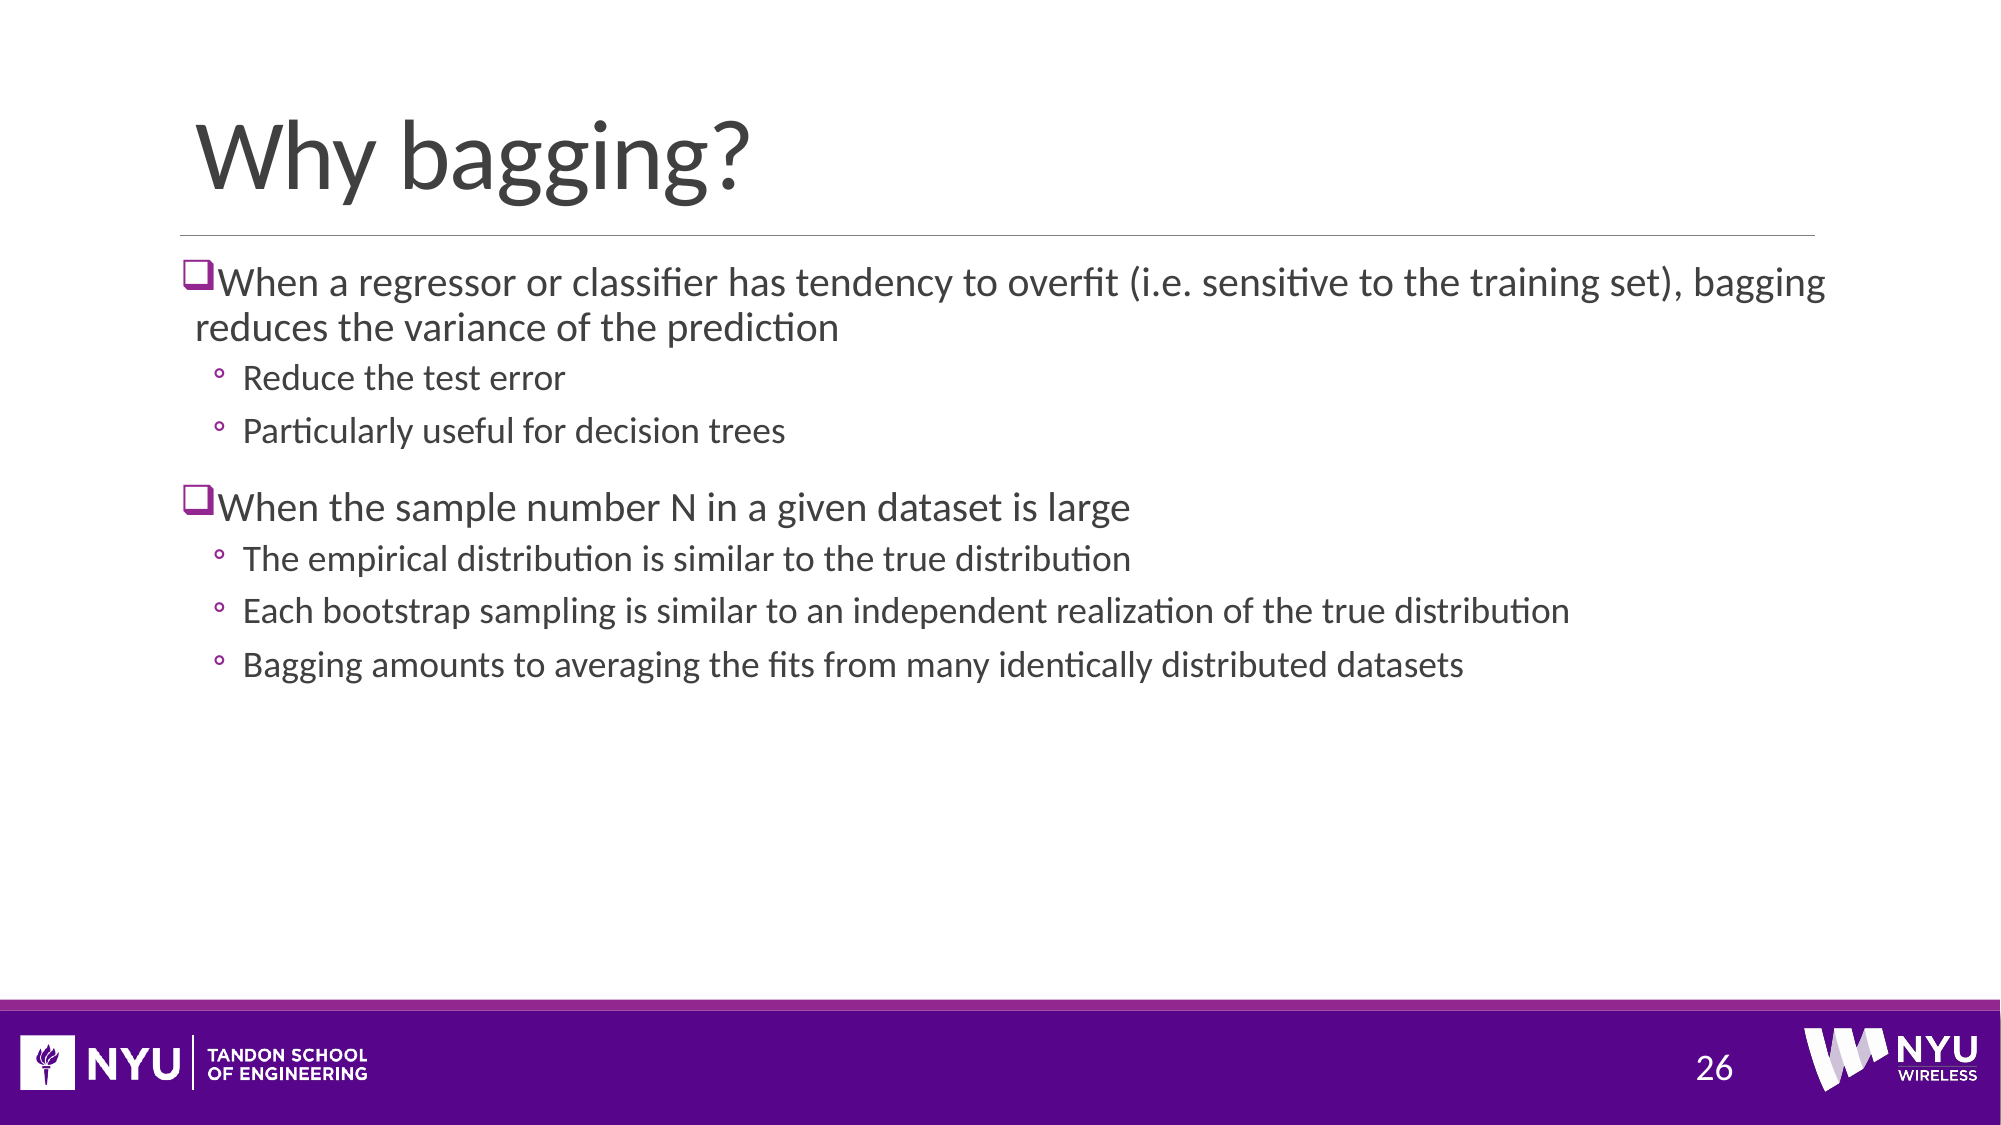

# Why bagging?
When a regressor or classifier has tendency to overfit (i.e. sensitive to the training set), bagging reduces the variance of the prediction
Reduce the test error
Particularly useful for decision trees
When the sample number N in a given dataset is large
The empirical distribution is similar to the true distribution
Each bootstrap sampling is similar to an independent realization of the true distribution
Bagging amounts to averaging the fits from many identically distributed datasets

26